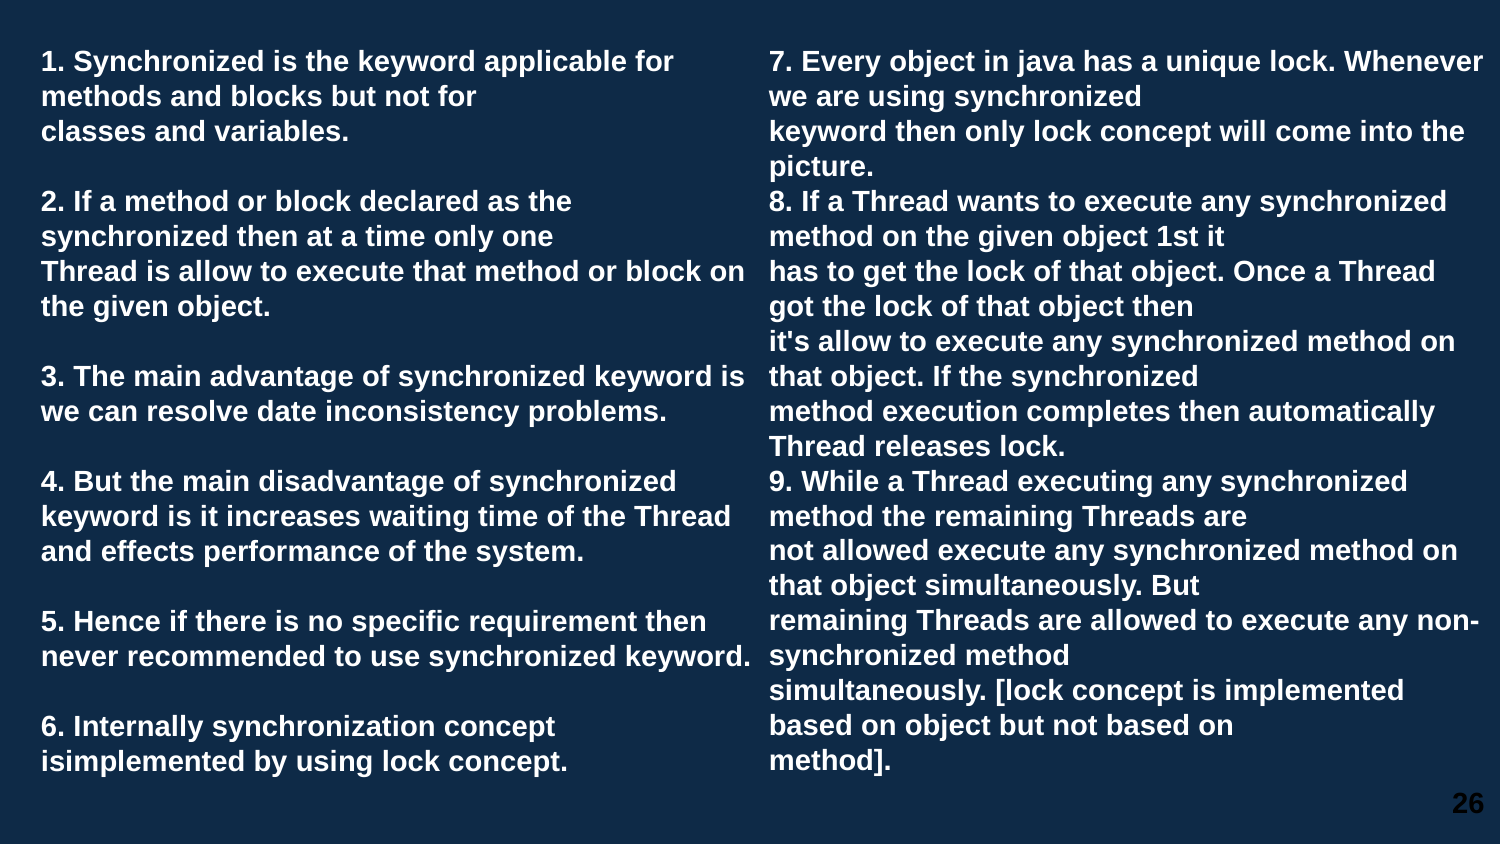

7. Every object in java has a unique lock. Whenever we are using synchronized
keyword then only lock concept will come into the picture.
8. If a Thread wants to execute any synchronized method on the given object 1st it
has to get the lock of that object. Once a Thread got the lock of that object then
it's allow to execute any synchronized method on that object. If the synchronized
method execution completes then automatically Thread releases lock.
9. While a Thread executing any synchronized method the remaining Threads are
not allowed execute any synchronized method on that object simultaneously. But
remaining Threads are allowed to execute any non-synchronized method
simultaneously. [lock concept is implemented based on object but not based on
method].
1. Synchronized is the keyword applicable for methods and blocks but not for
classes and variables.

2. If a method or block declared as the synchronized then at a time only one
Thread is allow to execute that method or block on the given object.

3. The main advantage of synchronized keyword is we can resolve date inconsistency problems.

4. But the main disadvantage of synchronized keyword is it increases waiting time of the Thread and effects performance of the system.

5. Hence if there is no specific requirement then never recommended to use synchronized keyword.

6. Internally synchronization concept isimplemented by using lock concept.

26